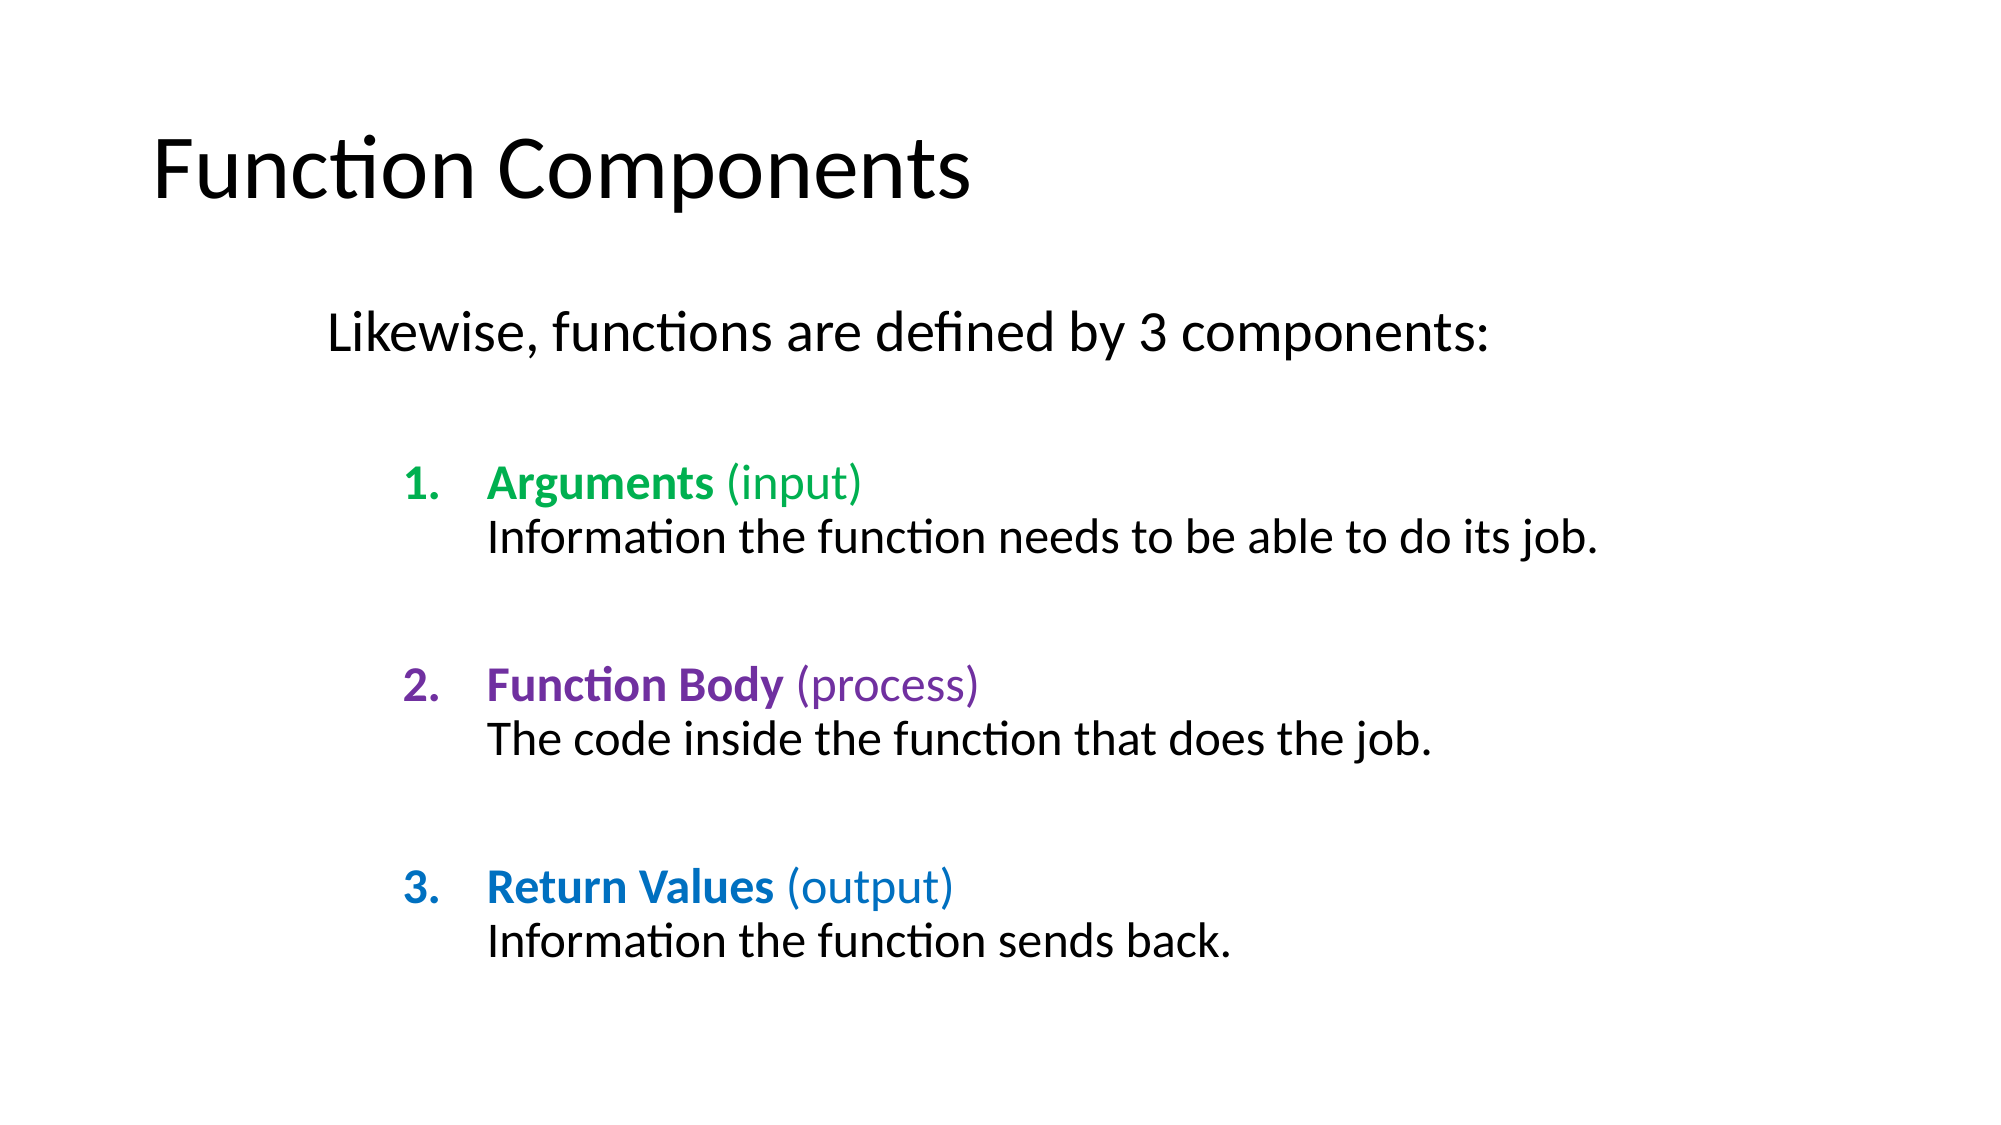

# Function Components
Likewise, functions are defined by 3 components:

Arguments (input)
Information the function needs to be able to do its job.

Function Body (process)
The code inside the function that does the job.

Return Values (output)
Information the function sends back.